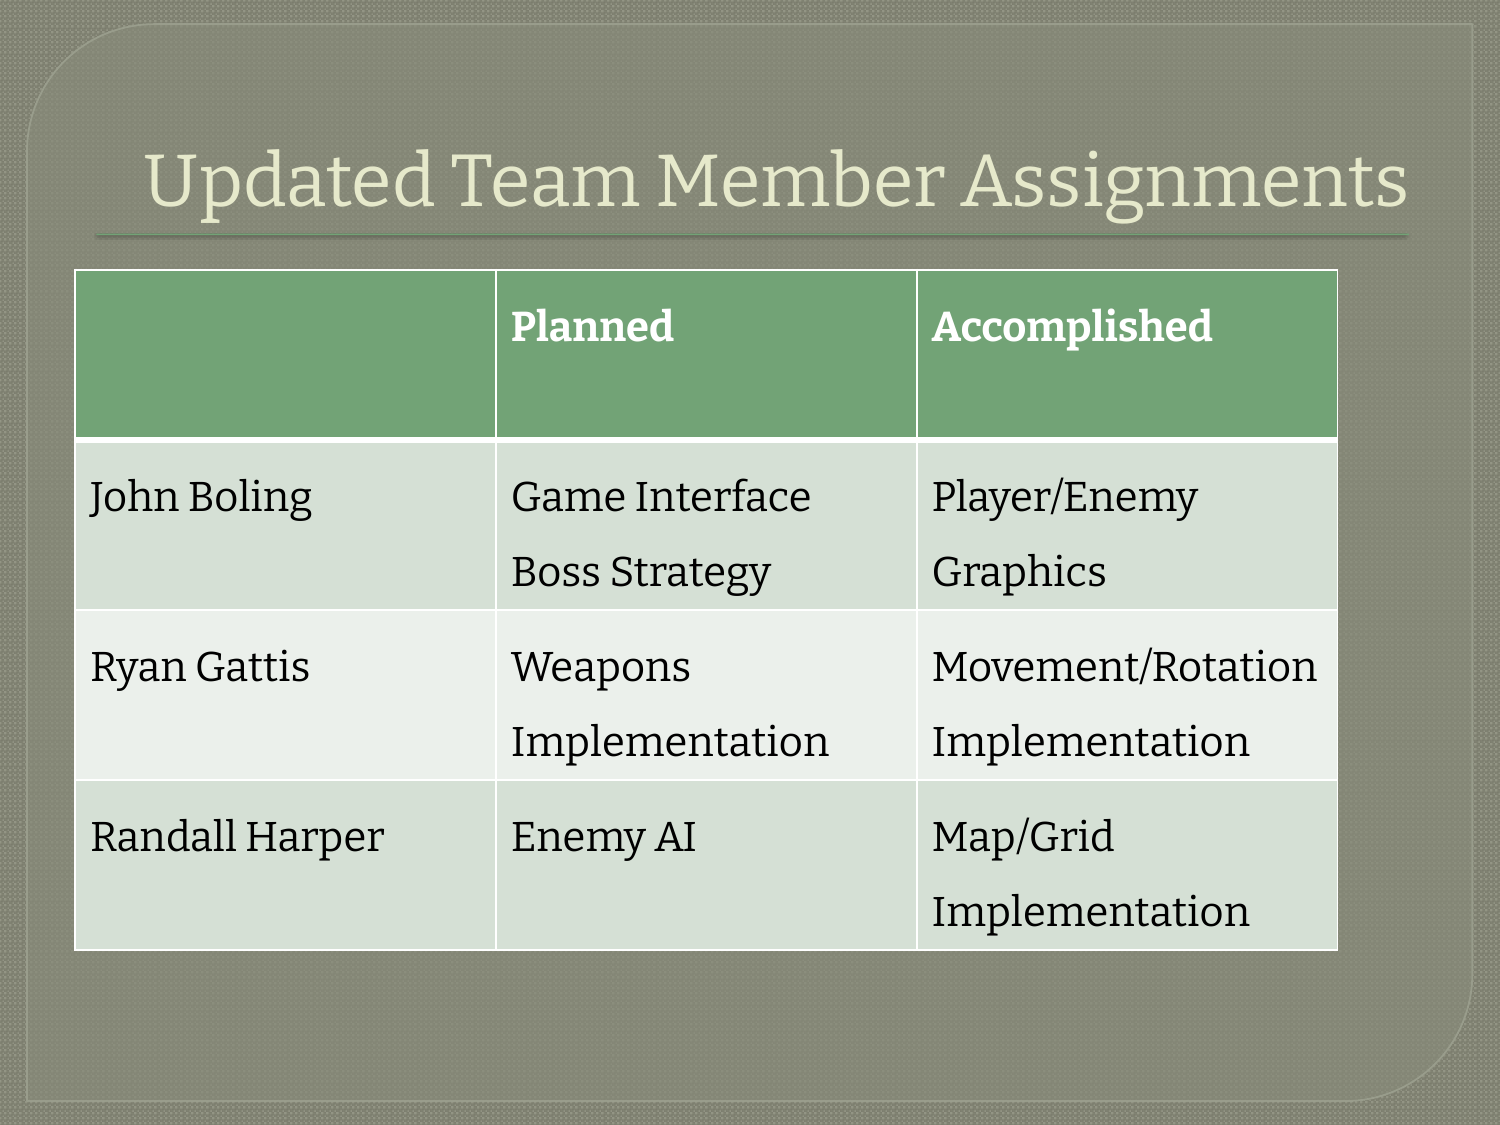

# Updated Team Member Assignments
|  | Planned | Accomplished |
| --- | --- | --- |
| John Boling | Game Interface Boss Strategy | Player/Enemy Graphics |
| Ryan Gattis | Weapons Implementation | Movement/Rotation Implementation |
| Randall Harper | Enemy AI | Map/Grid Implementation |